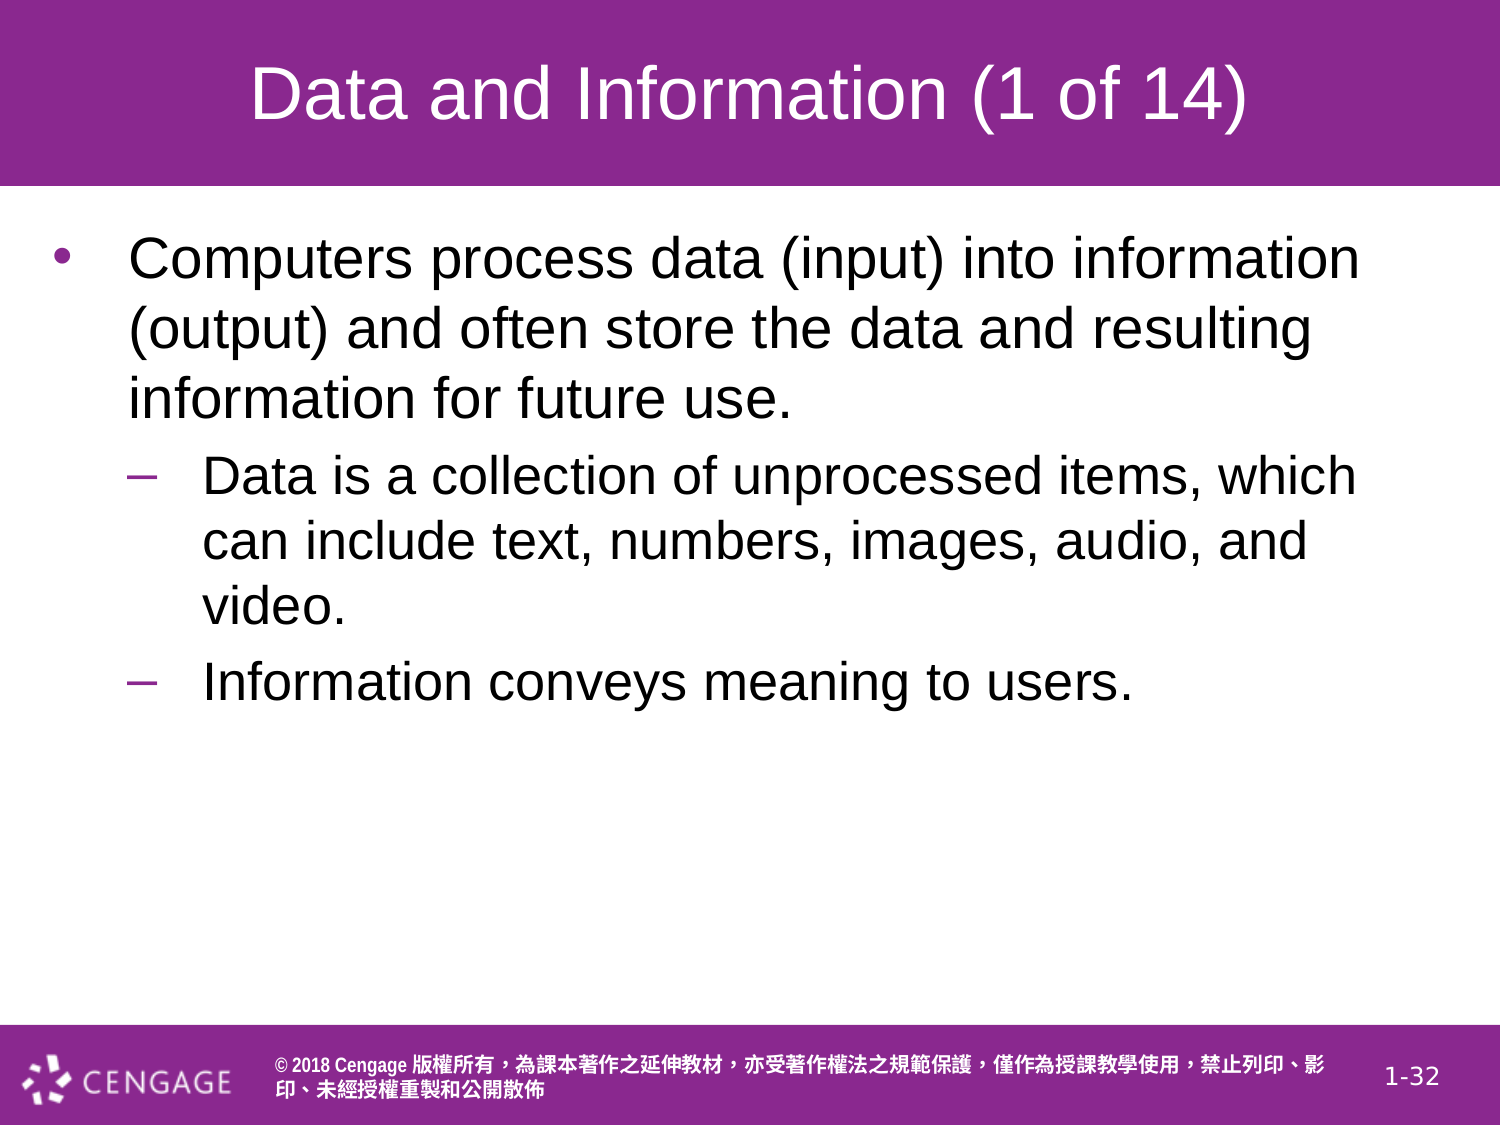

# Data and Information (1 of 14)
Computers process data (input) into information (output) and often store the data and resulting information for future use.
Data is a collection of unprocessed items, which can include text, numbers, images, audio, and video.
Information conveys meaning to users.